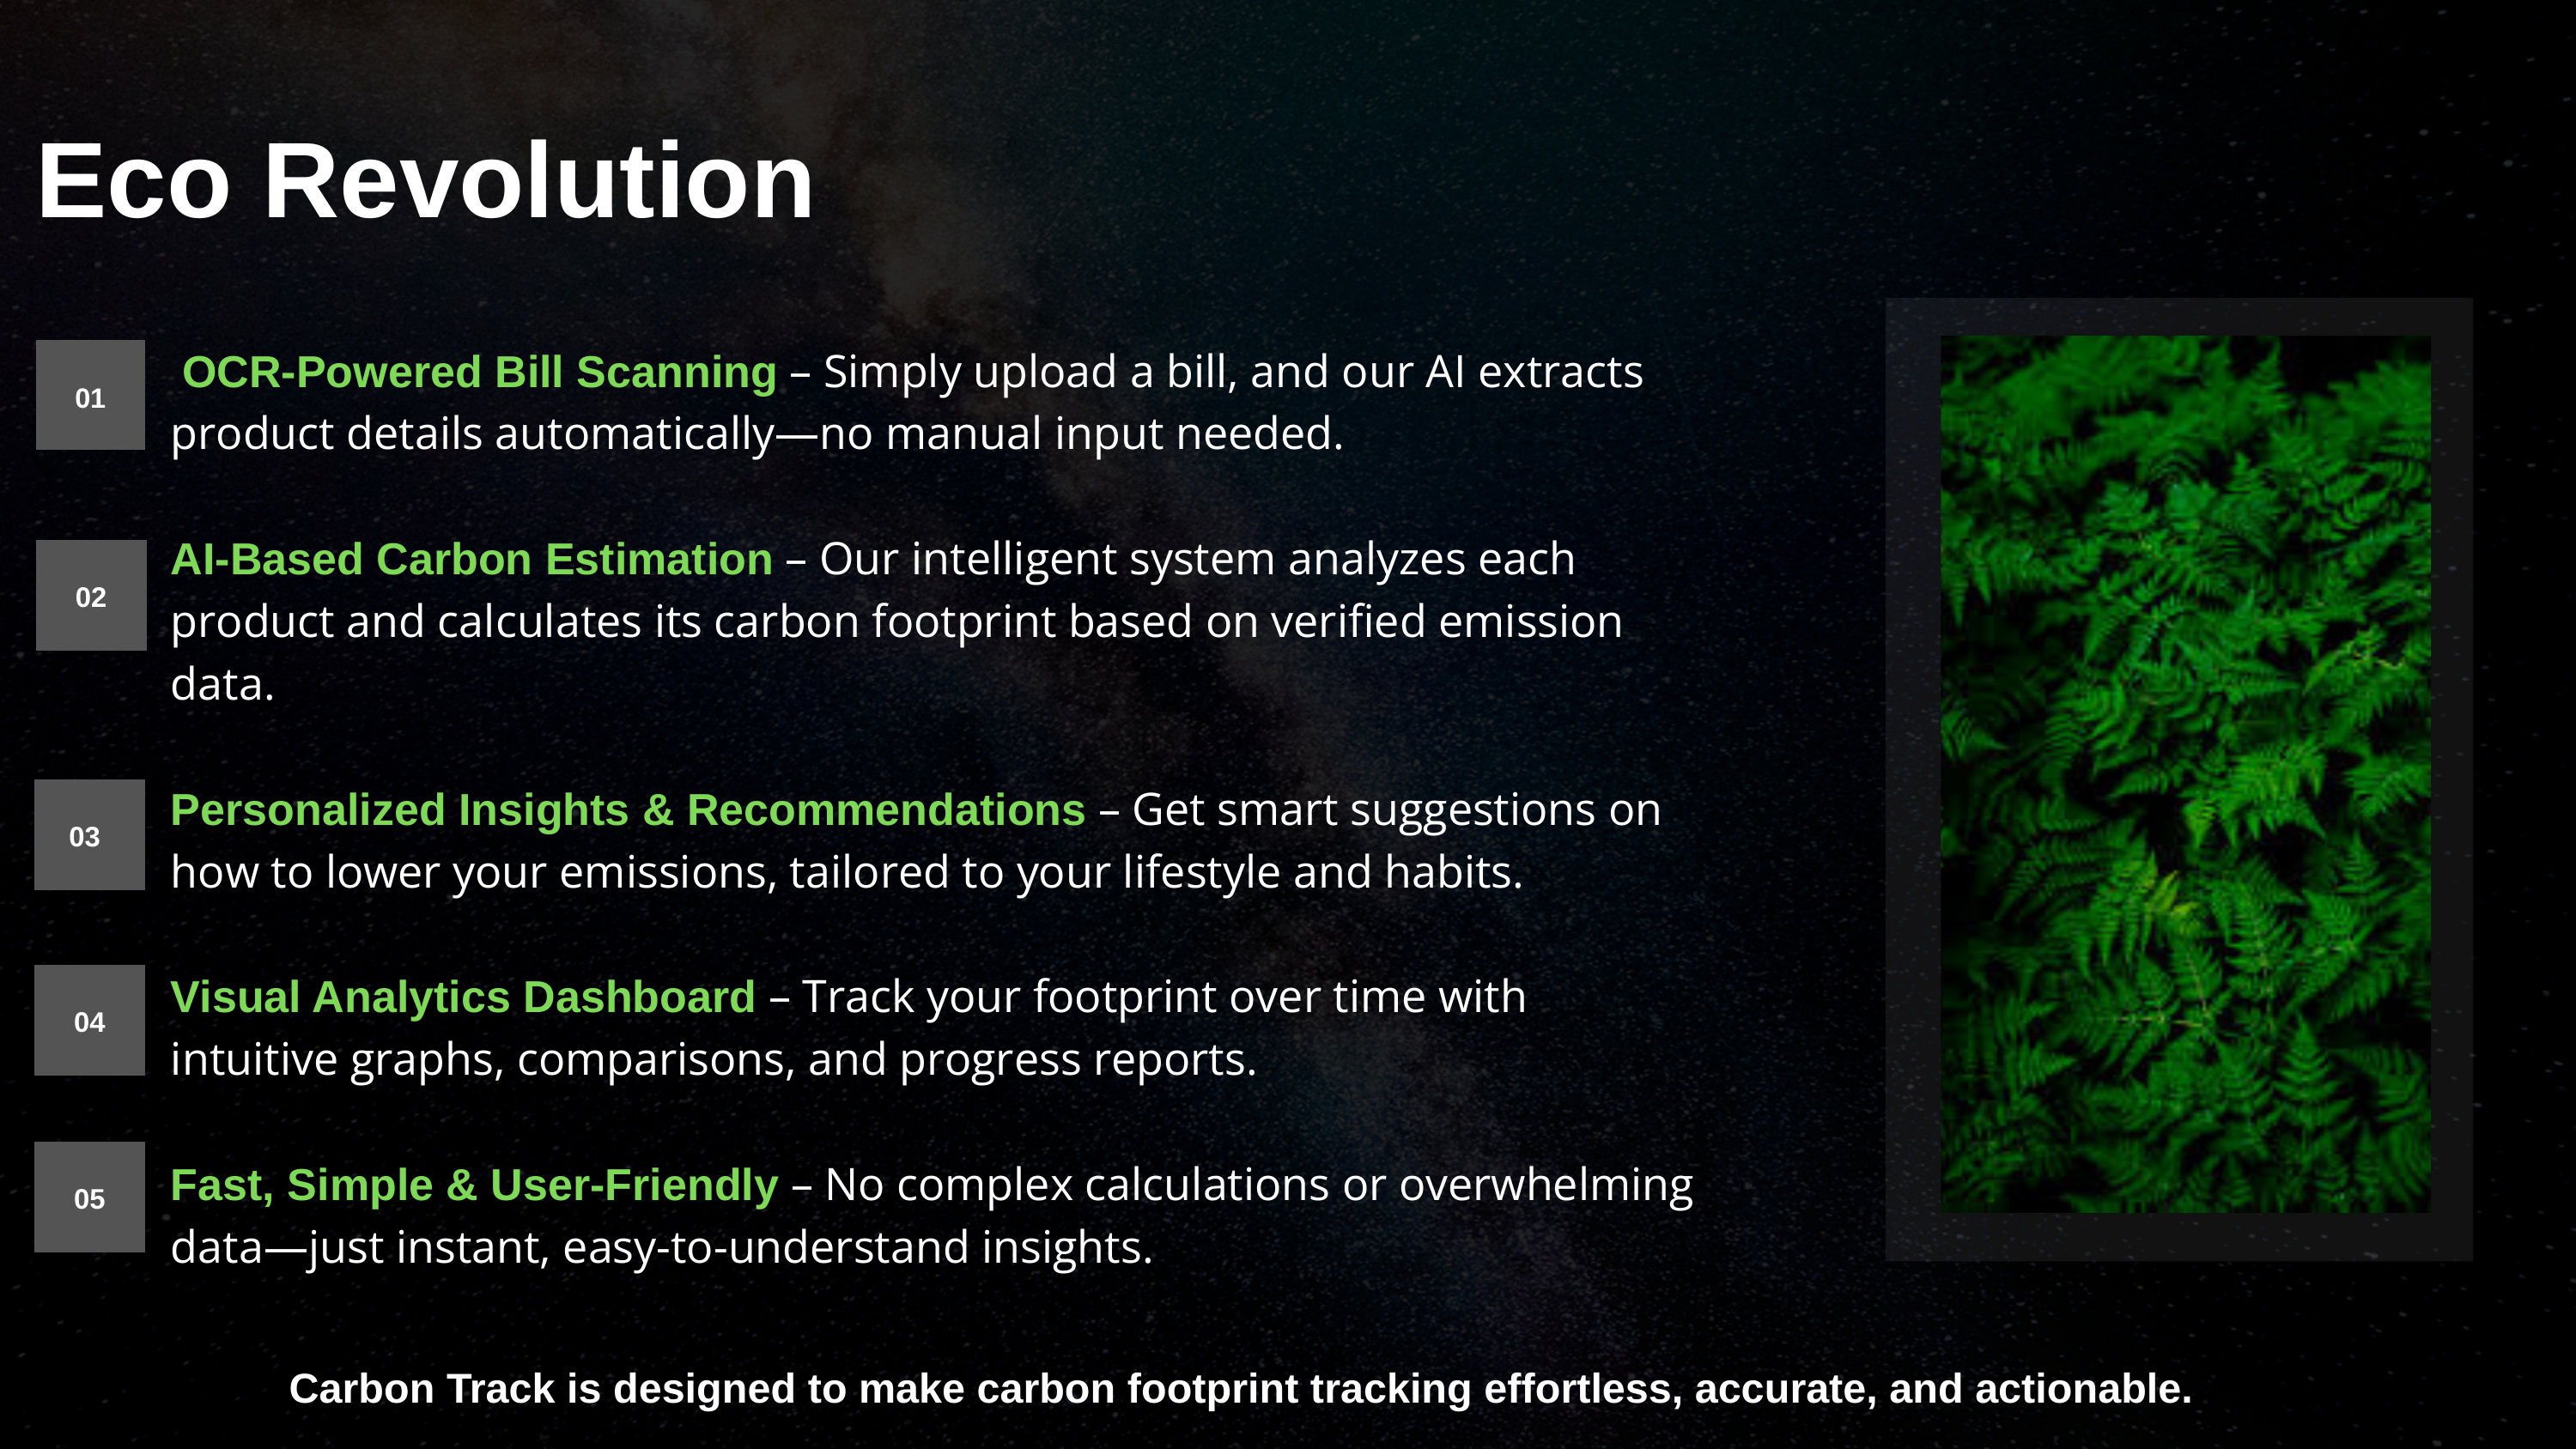

Eco Revolution

 OCR-Powered Bill Scanning – Simply upload a bill, and our AI extracts product details automatically—no manual input needed.

AI-Based Carbon Estimation – Our intelligent system analyzes each product and calculates its carbon footprint based on verified emission data.

Personalized Insights & Recommendations – Get smart suggestions on how to lower your emissions, tailored to your lifestyle and habits.

Visual Analytics Dashboard – Track your footprint over time with intuitive graphs, comparisons, and progress reports.

Fast, Simple & User-Friendly – No complex calculations or overwhelming data—just instant, easy-to-understand insights.

01

02

03

04

05
Carbon Track is designed to make carbon footprint tracking effortless, accurate, and actionable.